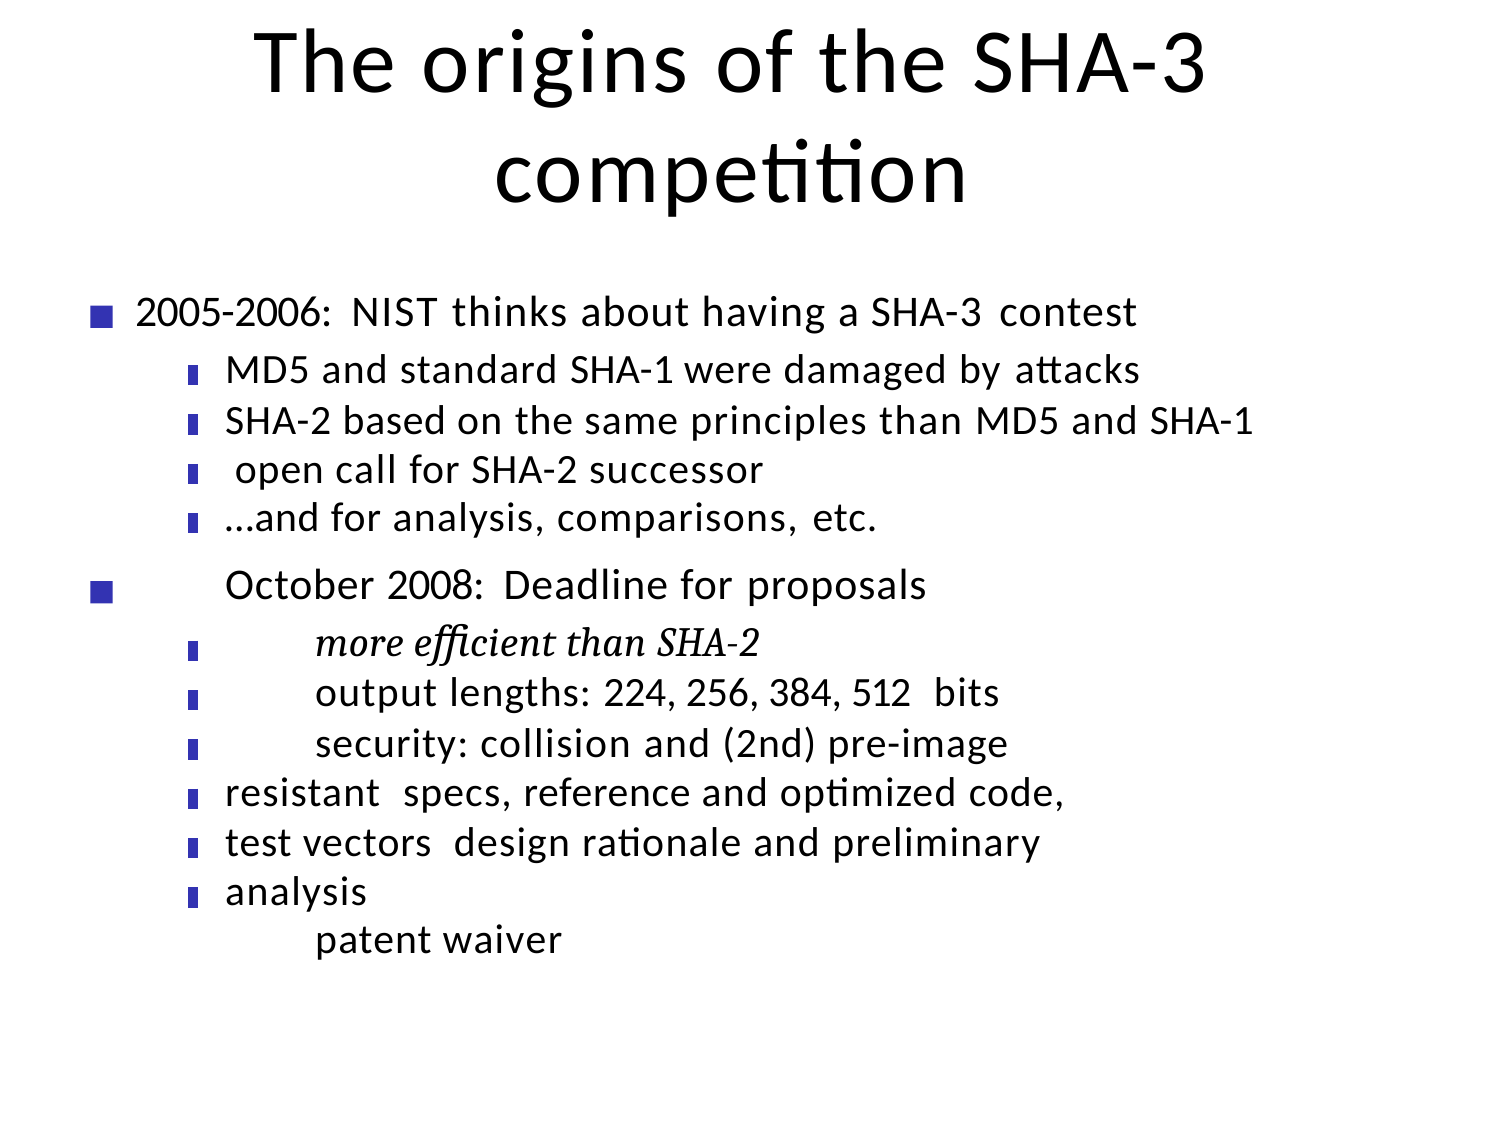

# The origins of the SHA-3 competition
2005-2006:  NIST thinks about having a SHA-3 contest
MD5 and standard SHA-1 were damaged by attacks
SHA-2 based on the same principles than MD5 and SHA-1  open call for SHA-2 successor
…and for analysis, comparisons, etc.
October 2008:  Deadline for proposals
more eﬃcient than SHA-2
output lengths: 224, 256, 384, 512  bits
security: collision and (2nd) pre-image resistant  specs, reference and optimized code, test vectors  design rationale and preliminary analysis
patent waiver